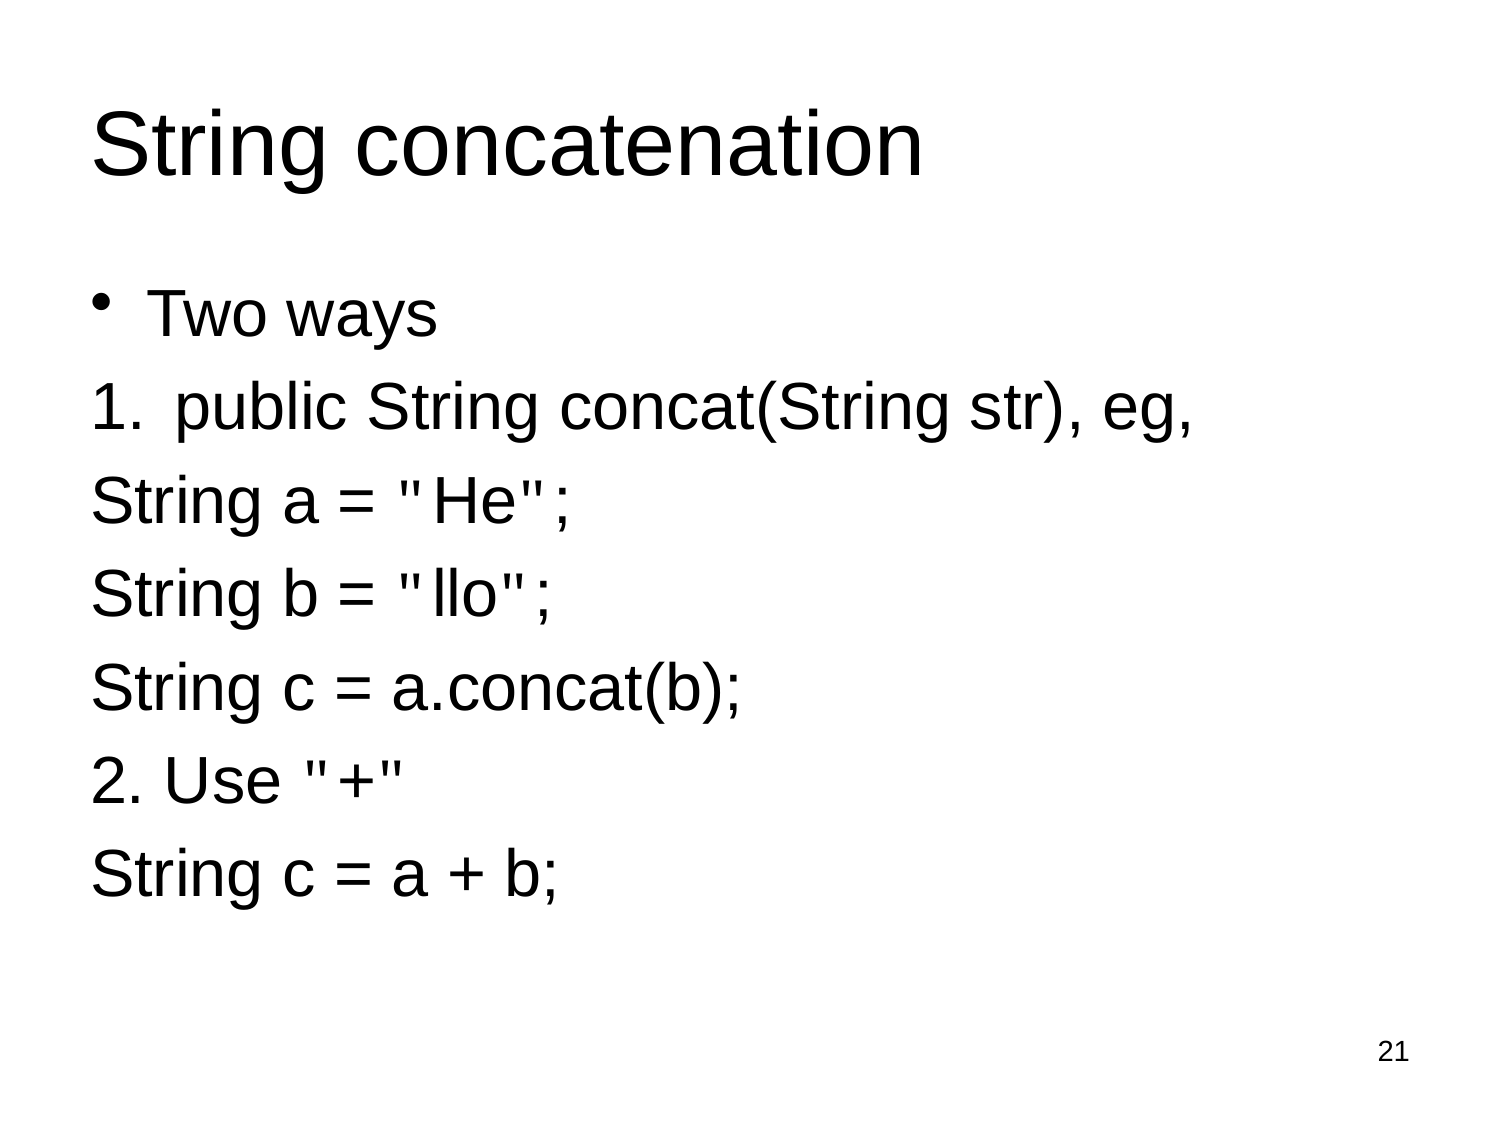

# String concatenation
Two ways
public String concat(String str), eg,
String a = "He";
String b = "llo";
String c = a.concat(b);
2. Use "+"
String c = a + b;
21